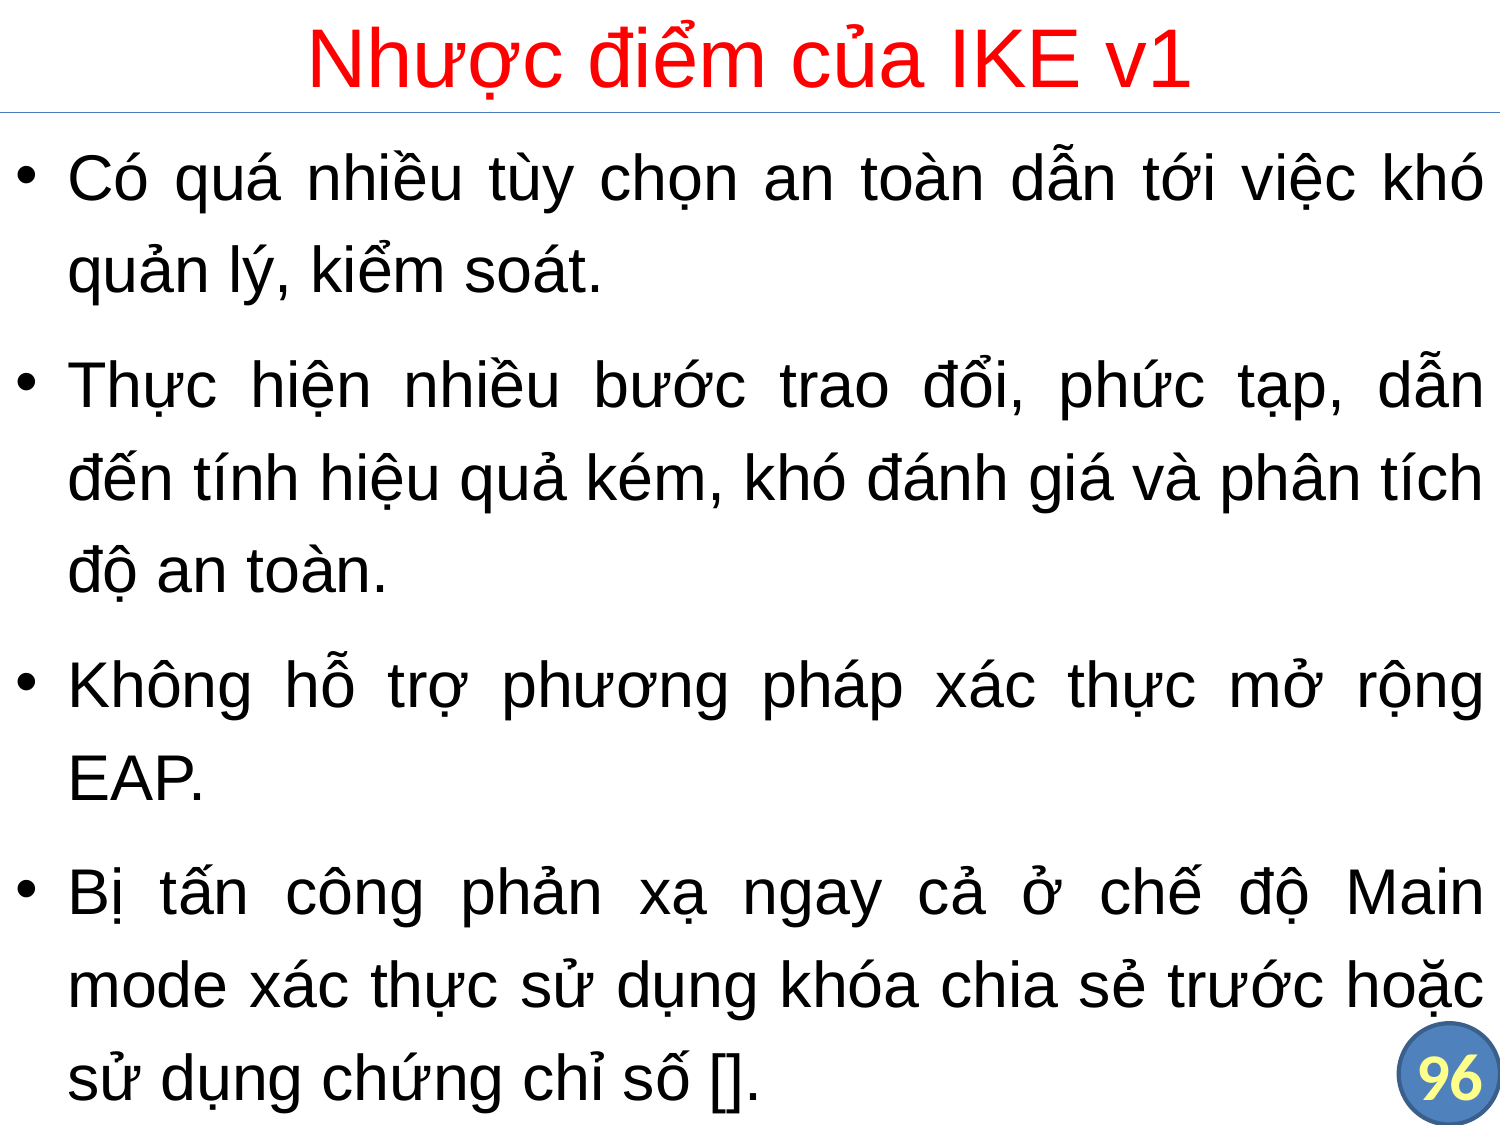

# Nhược điểm của IKE v1
Có quá nhiều tùy chọn an toàn dẫn tới việc khó quản lý, kiểm soát.
Thực hiện nhiều bước trao đổi, phức tạp, dẫn đến tính hiệu quả kém, khó đánh giá và phân tích độ an toàn.
Không hỗ trợ phương pháp xác thực mở rộng EAP.
Bị tấn công phản xạ ngay cả ở chế độ Main mode xác thực sử dụng khóa chia sẻ trước hoặc sử dụng chứng chỉ số [].

96